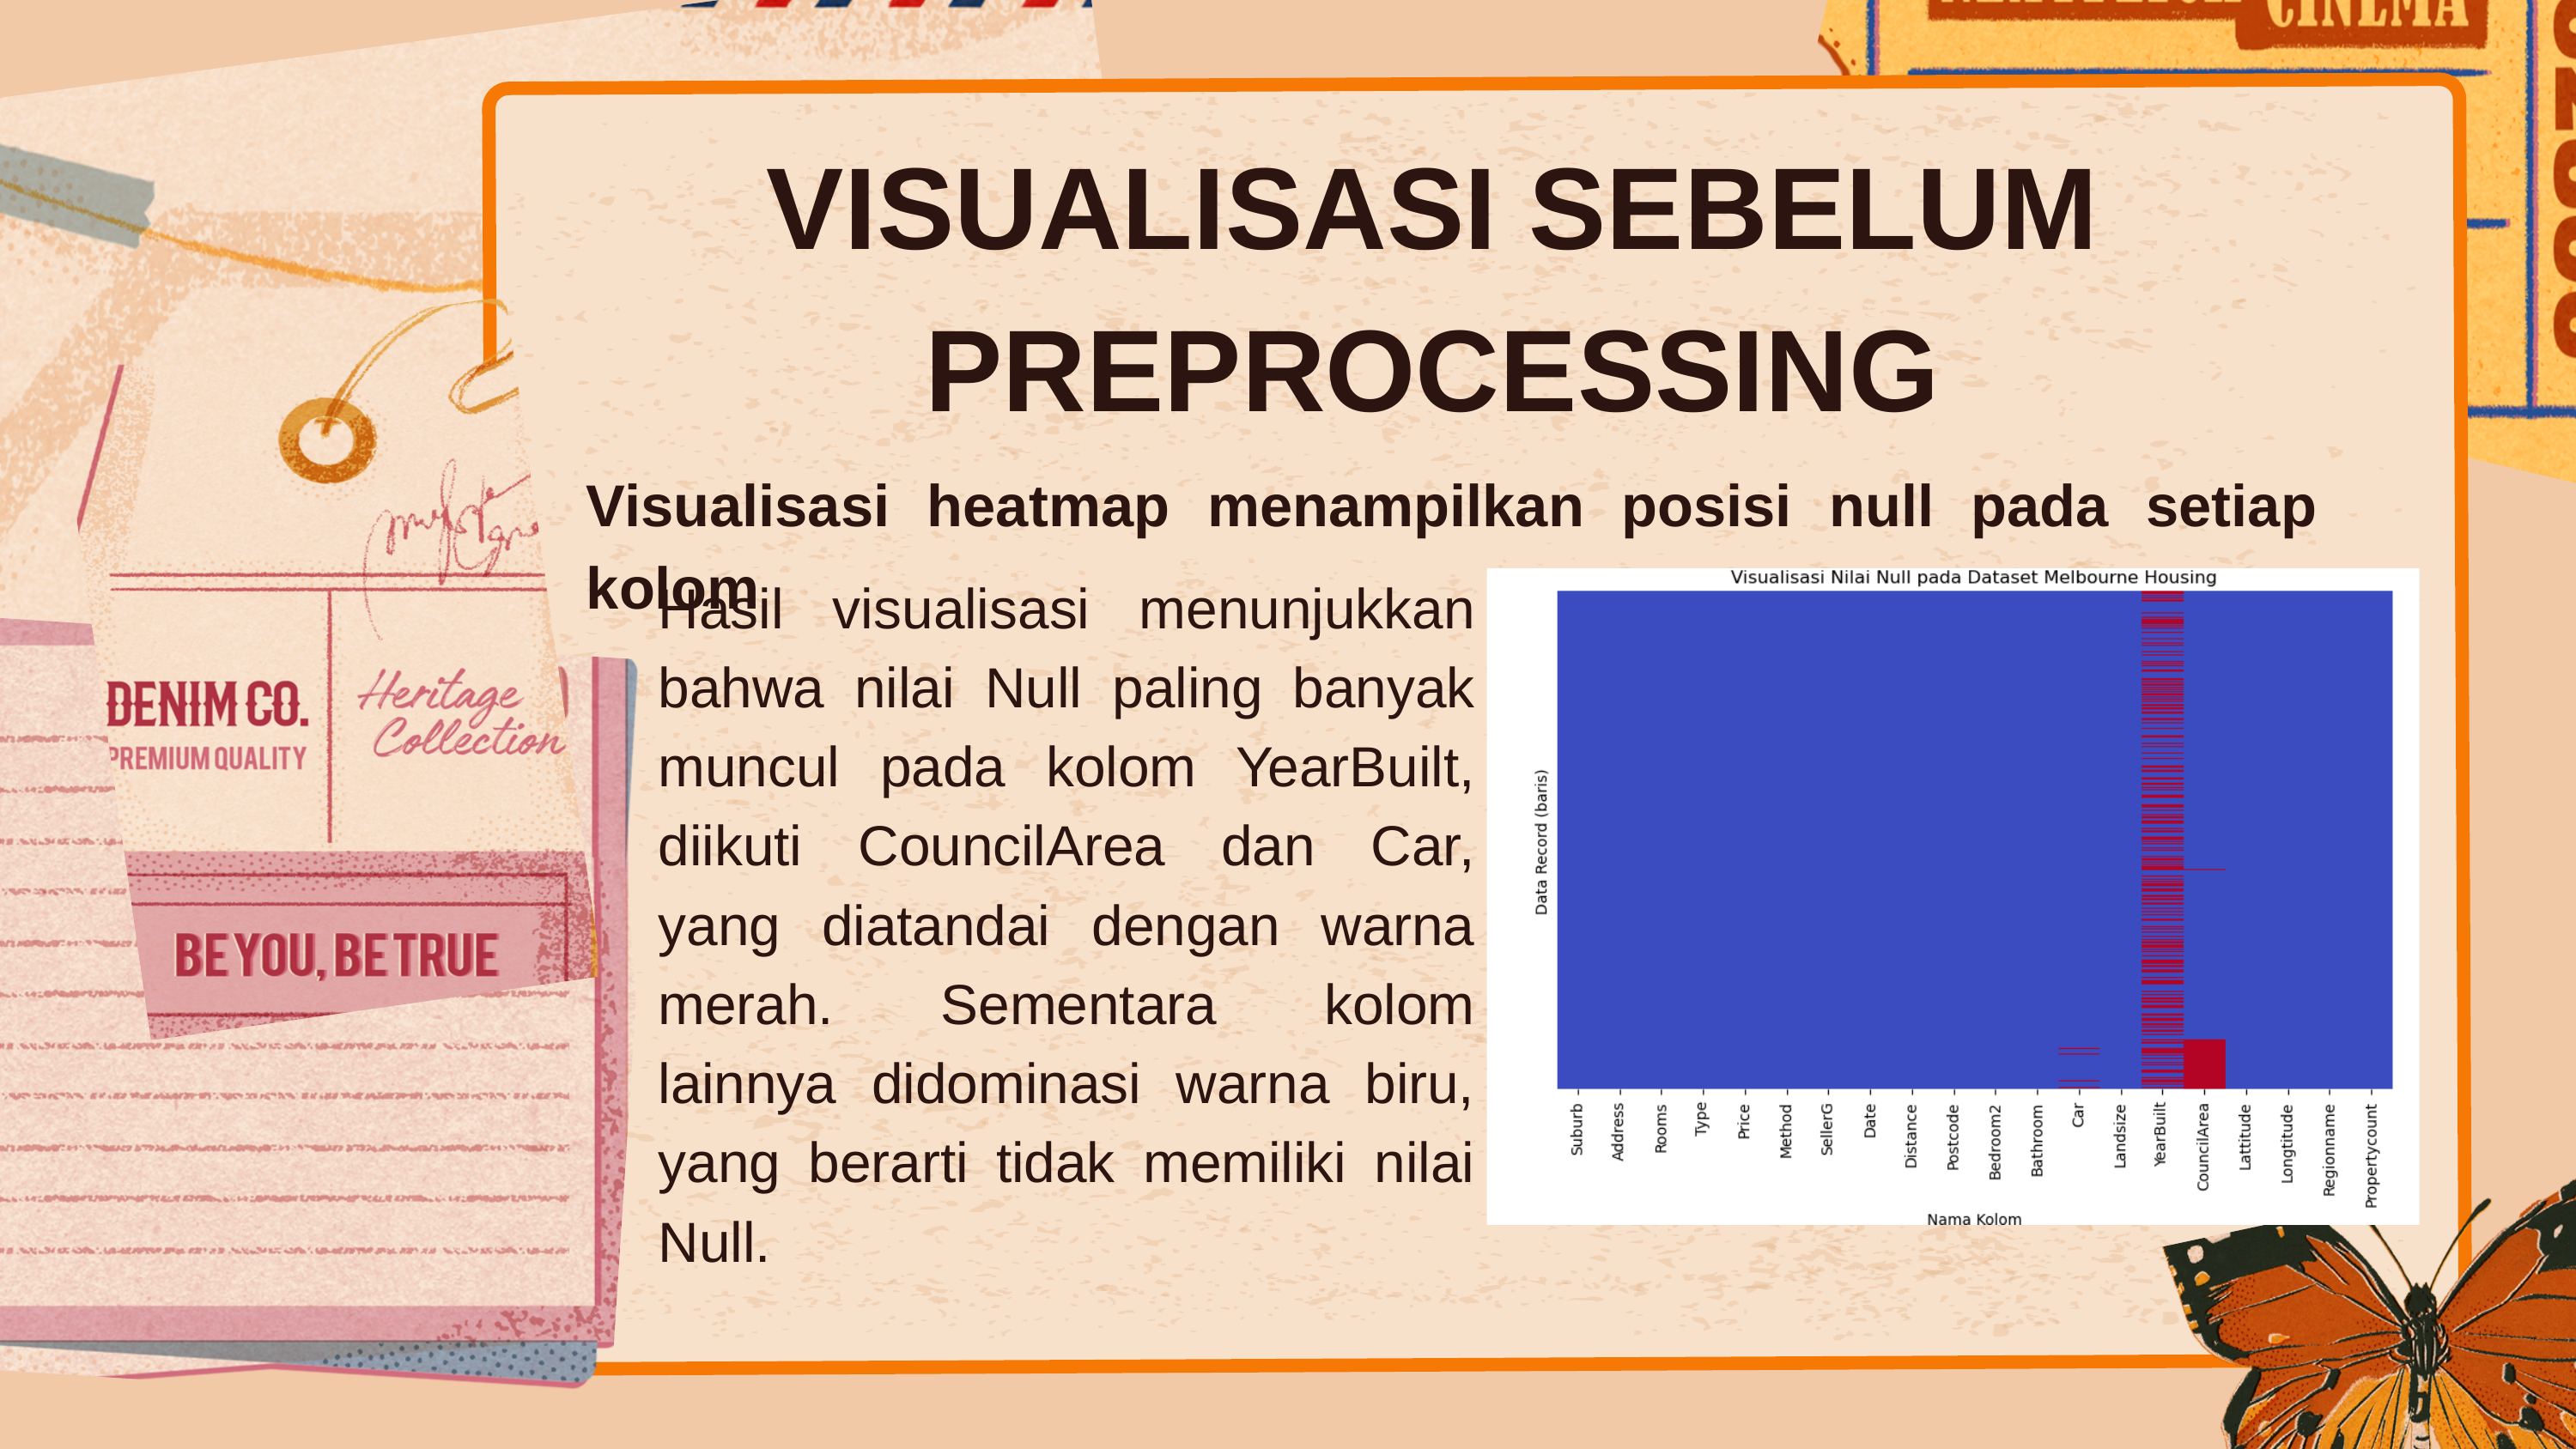

VISUALISASI SEBELUM PREPROCESSING

Visualisasi heatmap menampilkan posisi null pada setiap kolom
Hasil visualisasi menunjukkan bahwa nilai Null paling banyak muncul pada kolom YearBuilt, diikuti CouncilArea dan Car, yang diatandai dengan warna merah. Sementara kolom lainnya didominasi warna biru, yang berarti tidak memiliki nilai Null.